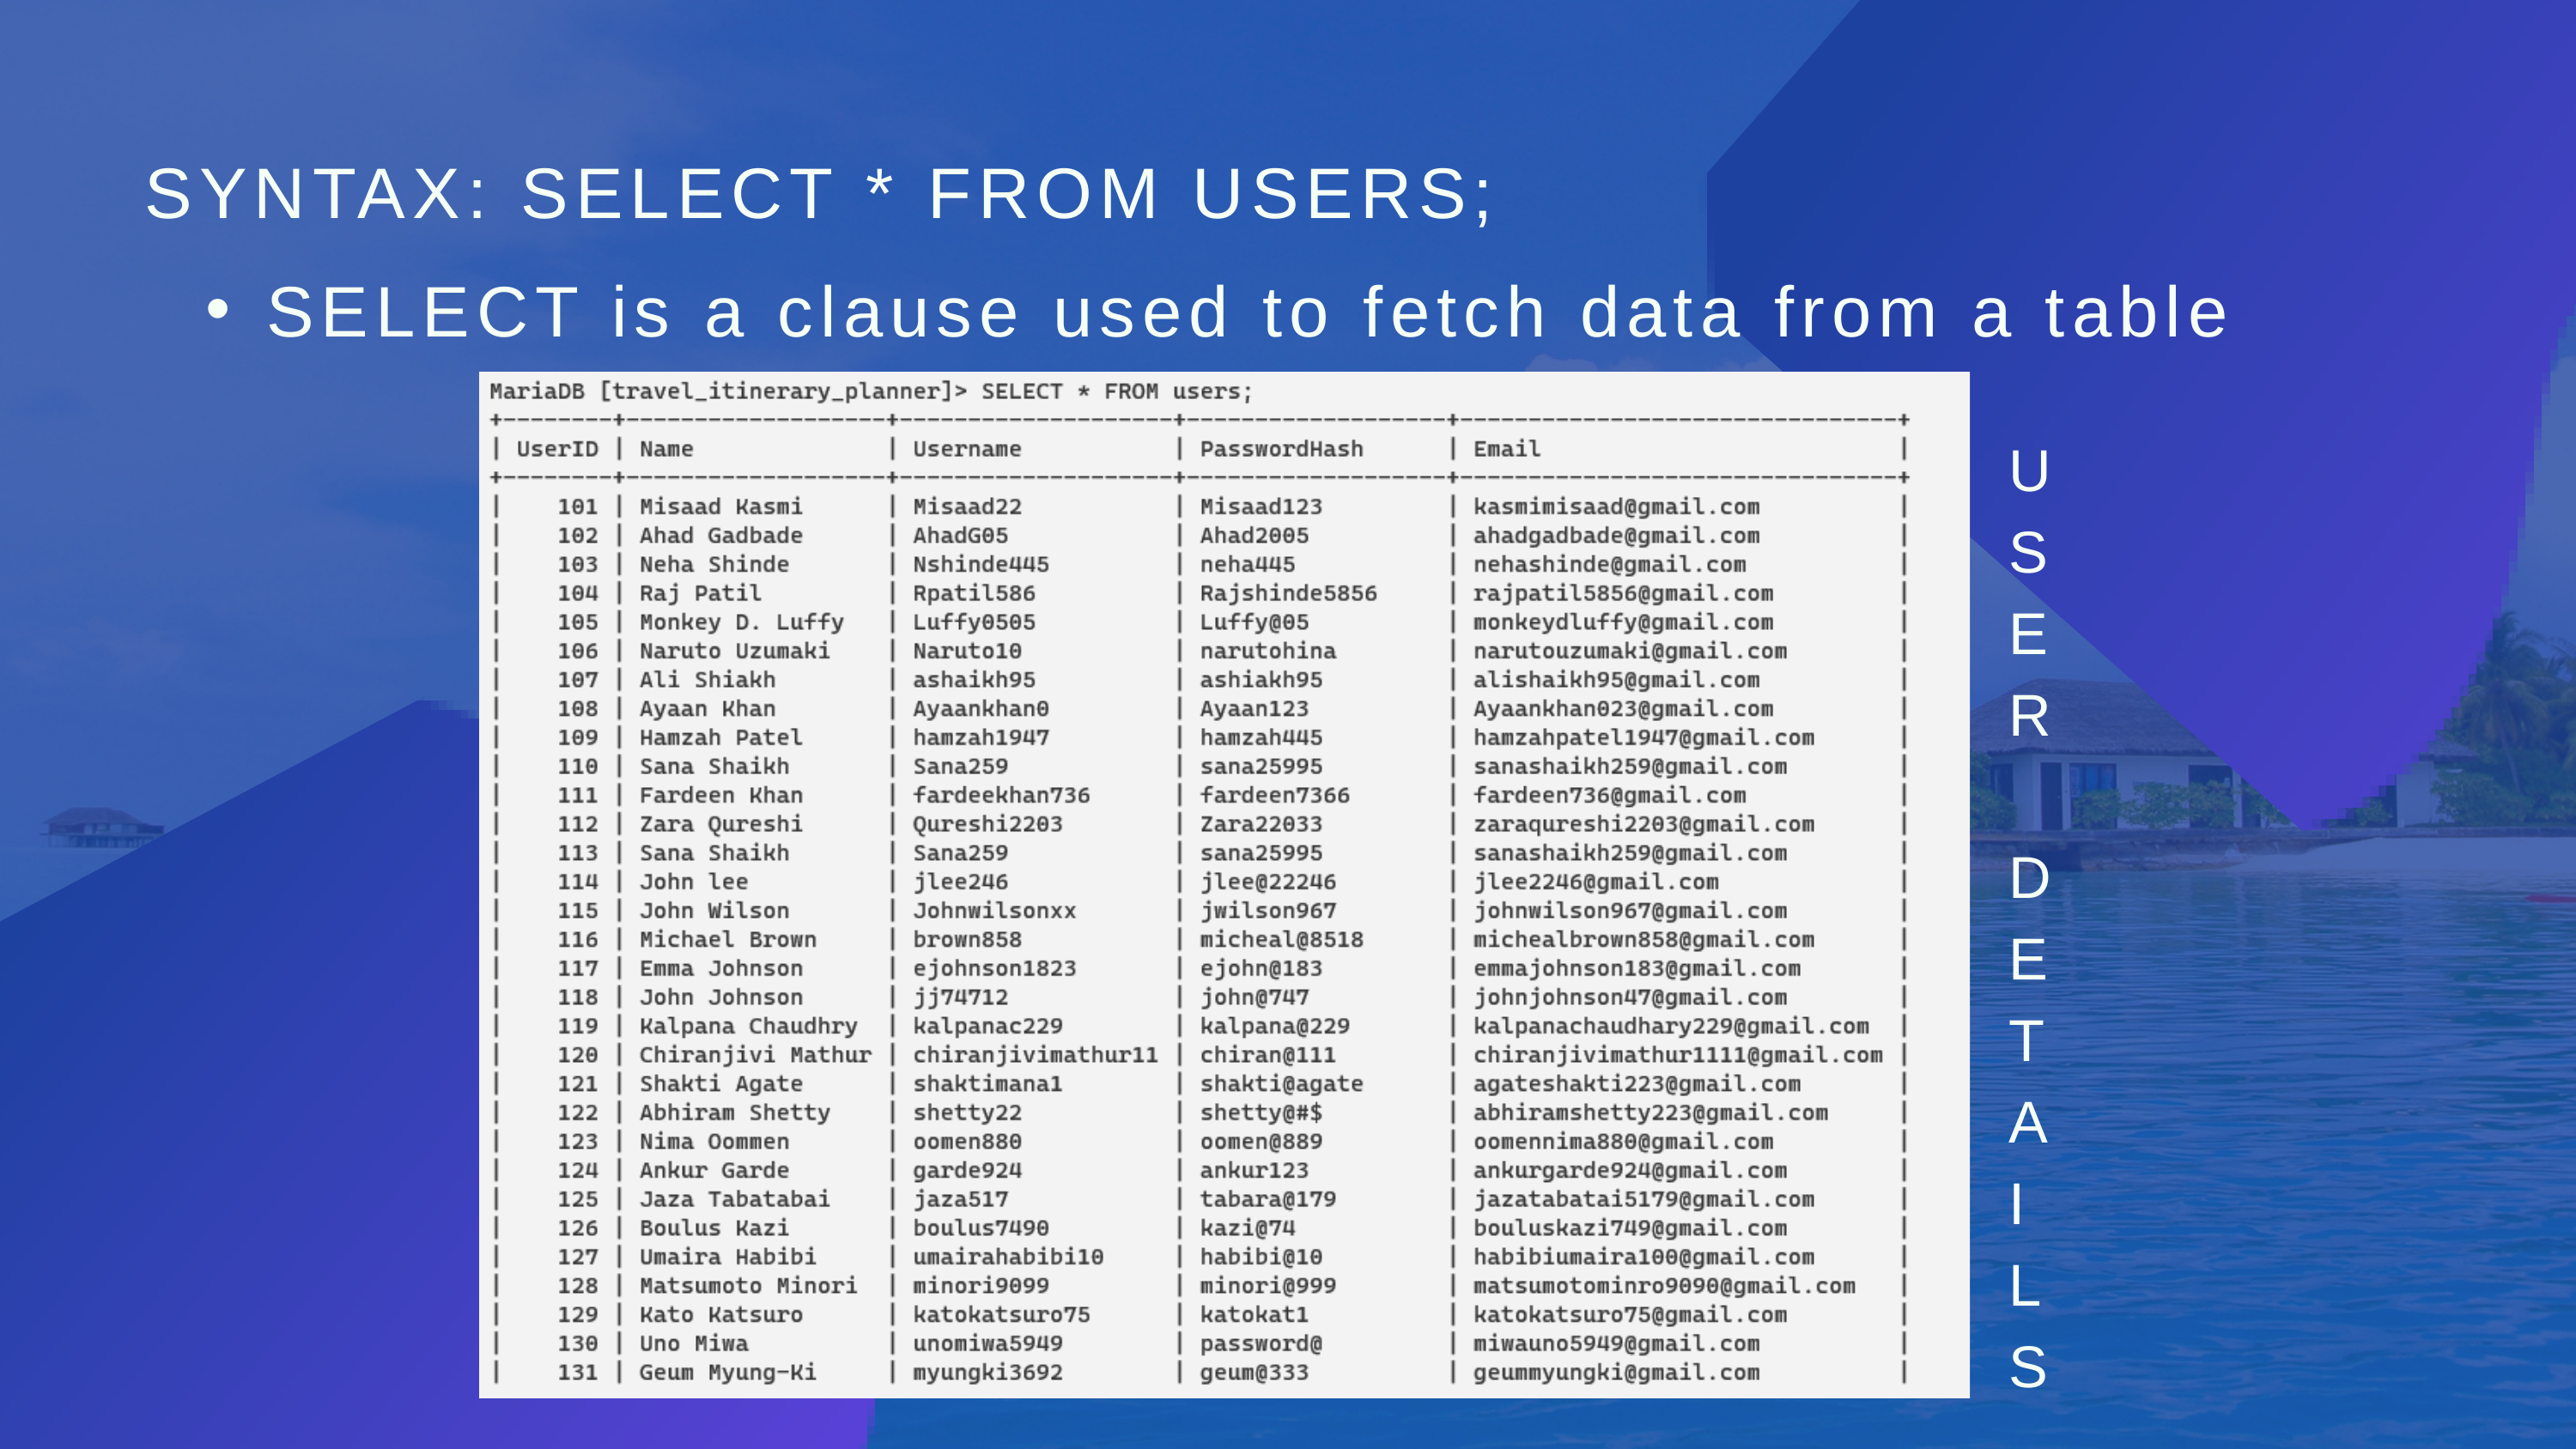

SYNTAX: SELECT * FROM USERS;
SELECT is a clause used to fetch data from a table

U
S
E
R

D
E
T
A
I
L
S